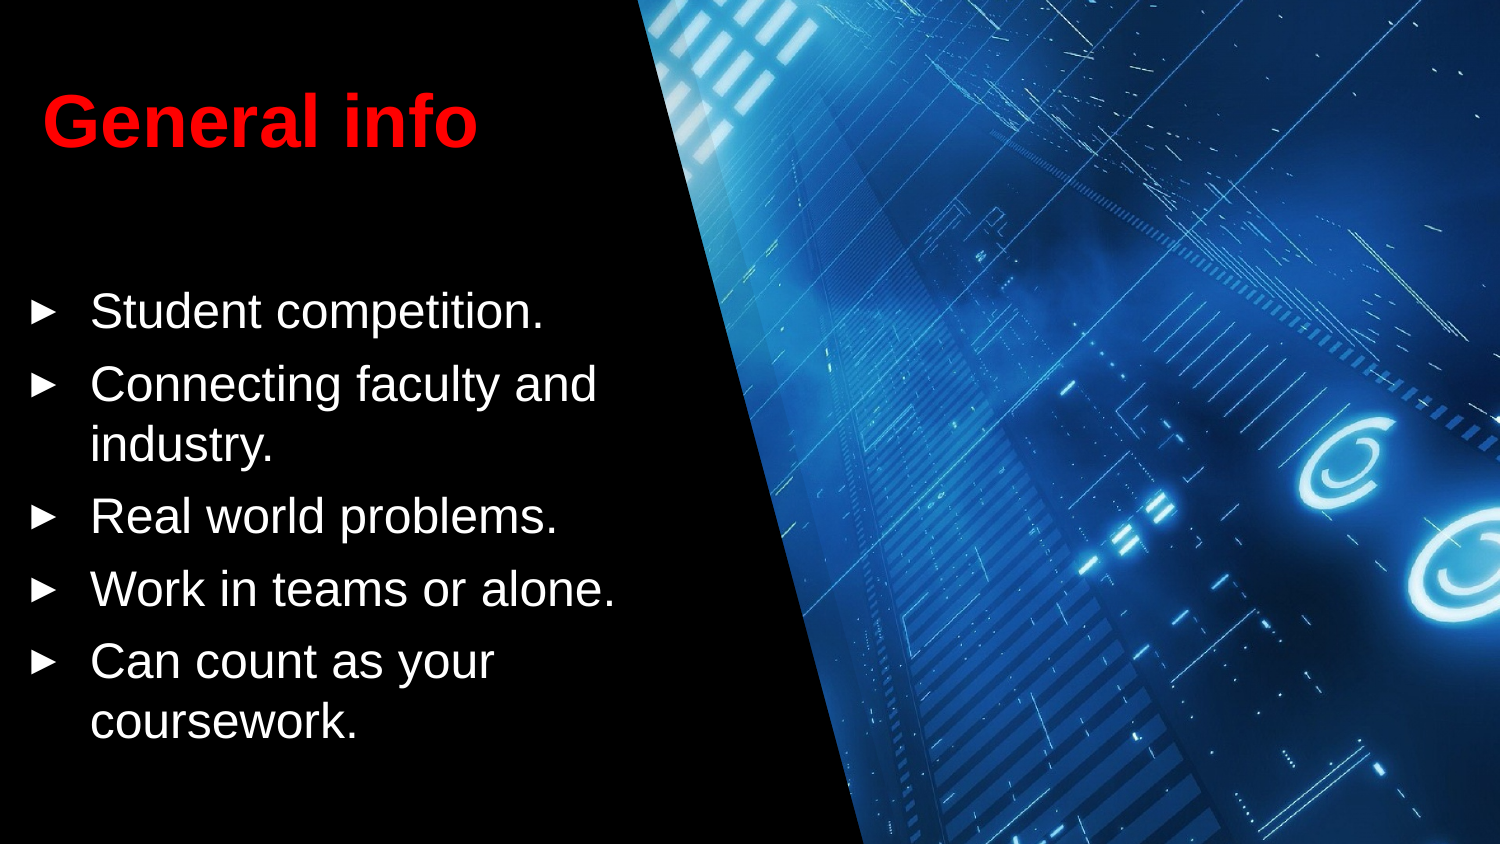

# General info
Student competition.
Connecting faculty and industry.
Real world problems.
Work in teams or alone.
Can count as your coursework.